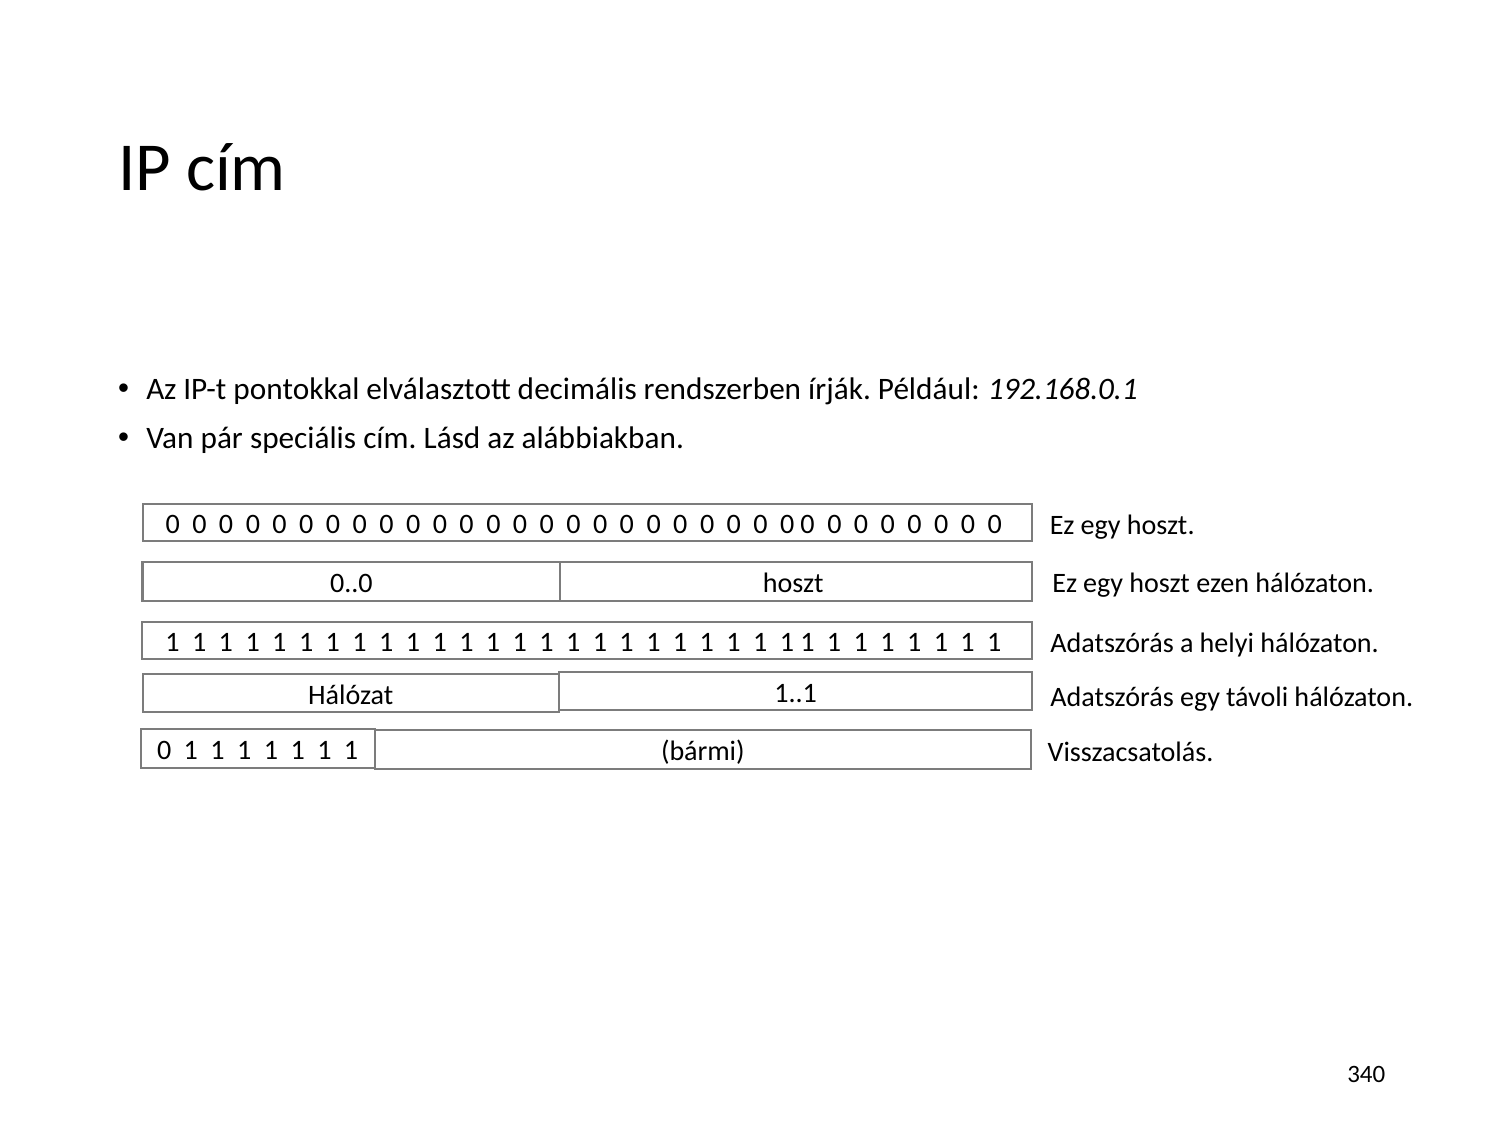

# IP cím
Az IP-t pontokkal elválasztott decimális rendszerben írják. Például: 192.168.0.1
Van pár speciális cím. Lásd az alábbiakban.
Ez egy hoszt.
0  0  0  0  0  0  0  0  0  0  0  0  0  0  0  0  0  0  0  0  0  0  0  0 0  0  0  0  0  0  0  0
Ez egy hoszt ezen hálózaton.
0..0
hoszt
Adatszórás a helyi hálózaton.
1  1  1  1  1  1  1  1  1  1  1  1  1  1  1  1  1  1  1  1  1  1  1  1 1  1  1  1  1  1  1  1
Adatszórás egy távoli hálózaton.
1..1
Hálózat
Visszacsatolás.
0  1  1  1  1  1  1  1
(bármi)
340